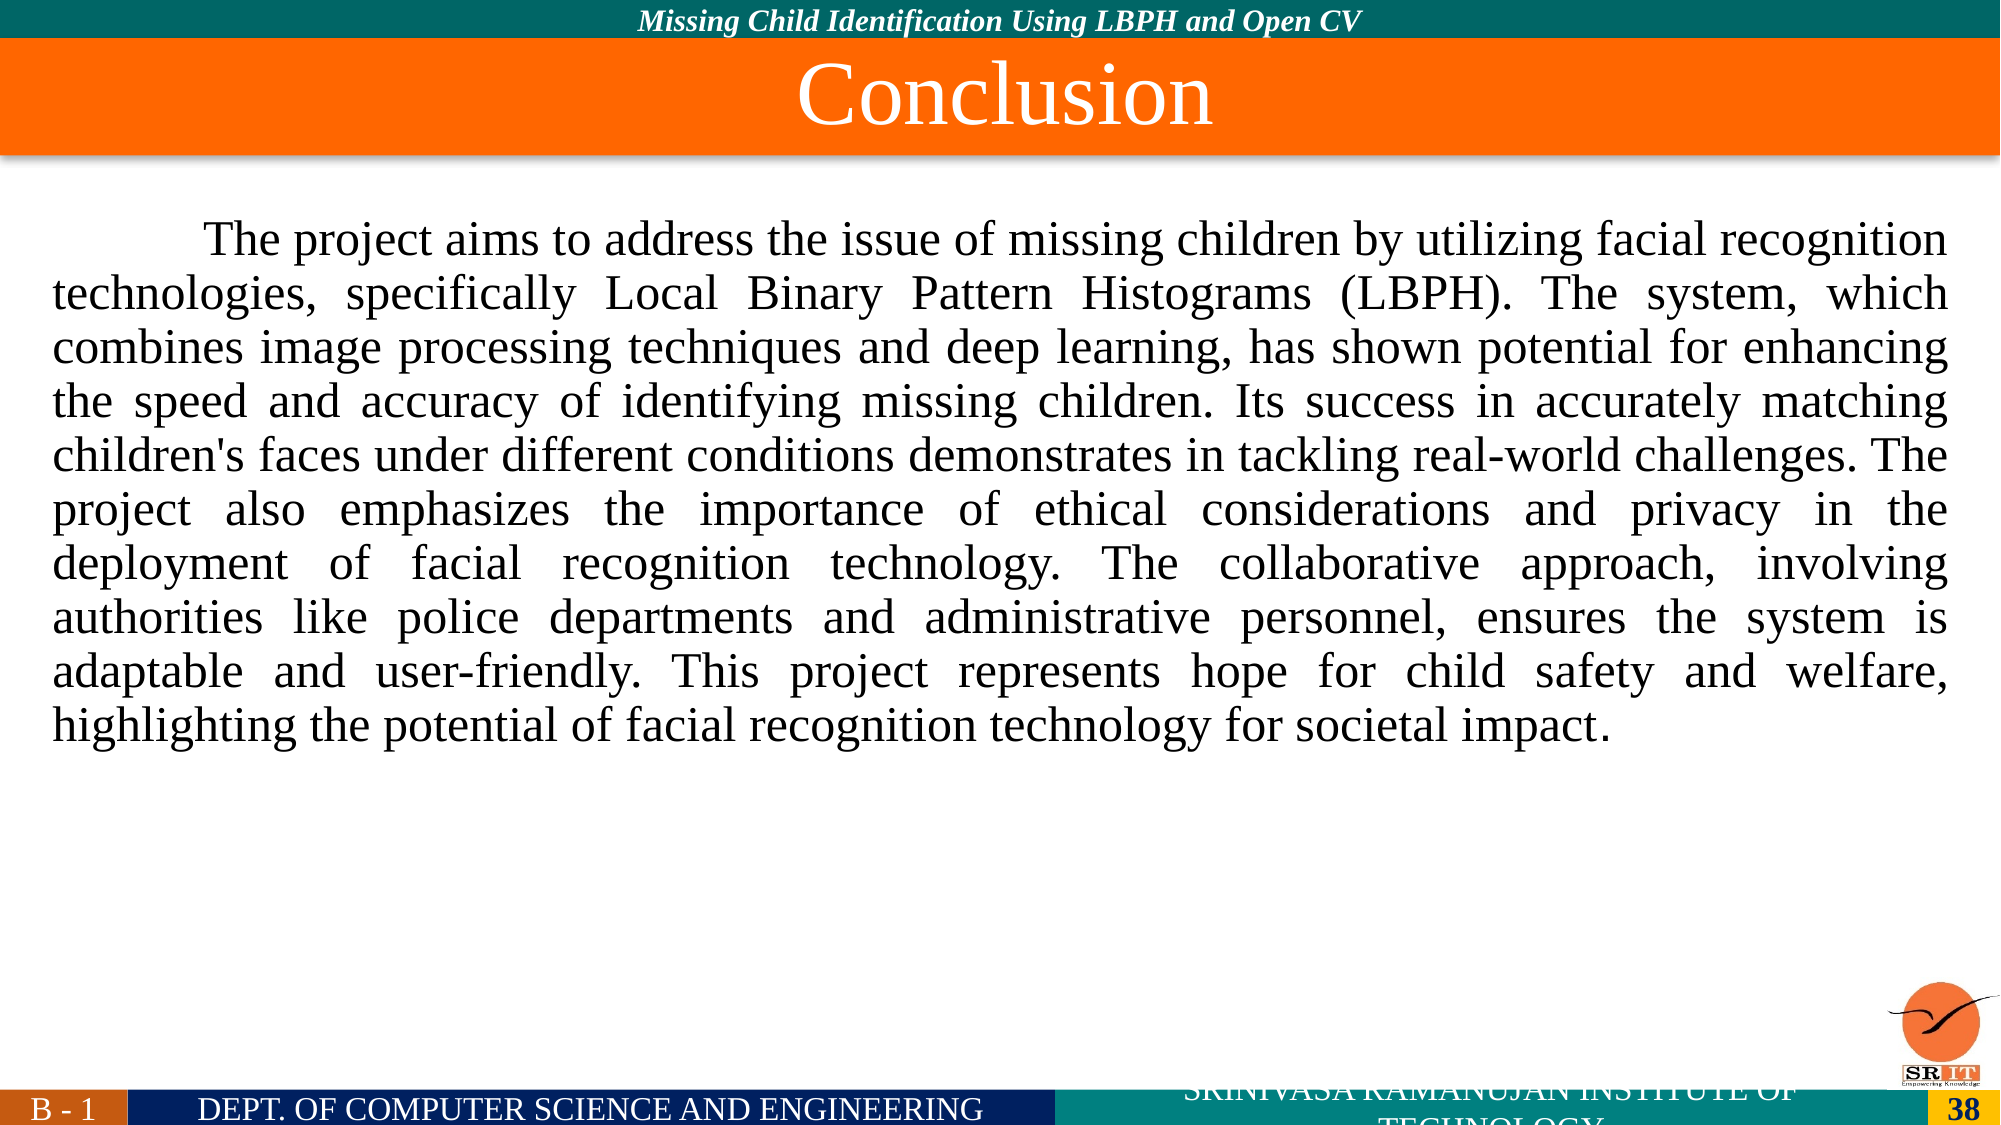

Conclusion
   	The project aims to address the issue of missing children by utilizing facial recognition technologies, specifically Local Binary Pattern Histograms (LBPH). The system, which combines image processing techniques and deep learning, has shown potential for enhancing the speed and accuracy of identifying missing children. Its success in accurately matching children's faces under different conditions demonstrates in tackling real-world challenges. The project also emphasizes the importance of ethical considerations and privacy in the deployment of facial recognition technology. The collaborative approach, involving authorities like police departments and administrative personnel, ensures the system is adaptable and user-friendly. This project represents hope for child safety and welfare, highlighting the potential of facial recognition technology for societal impact.